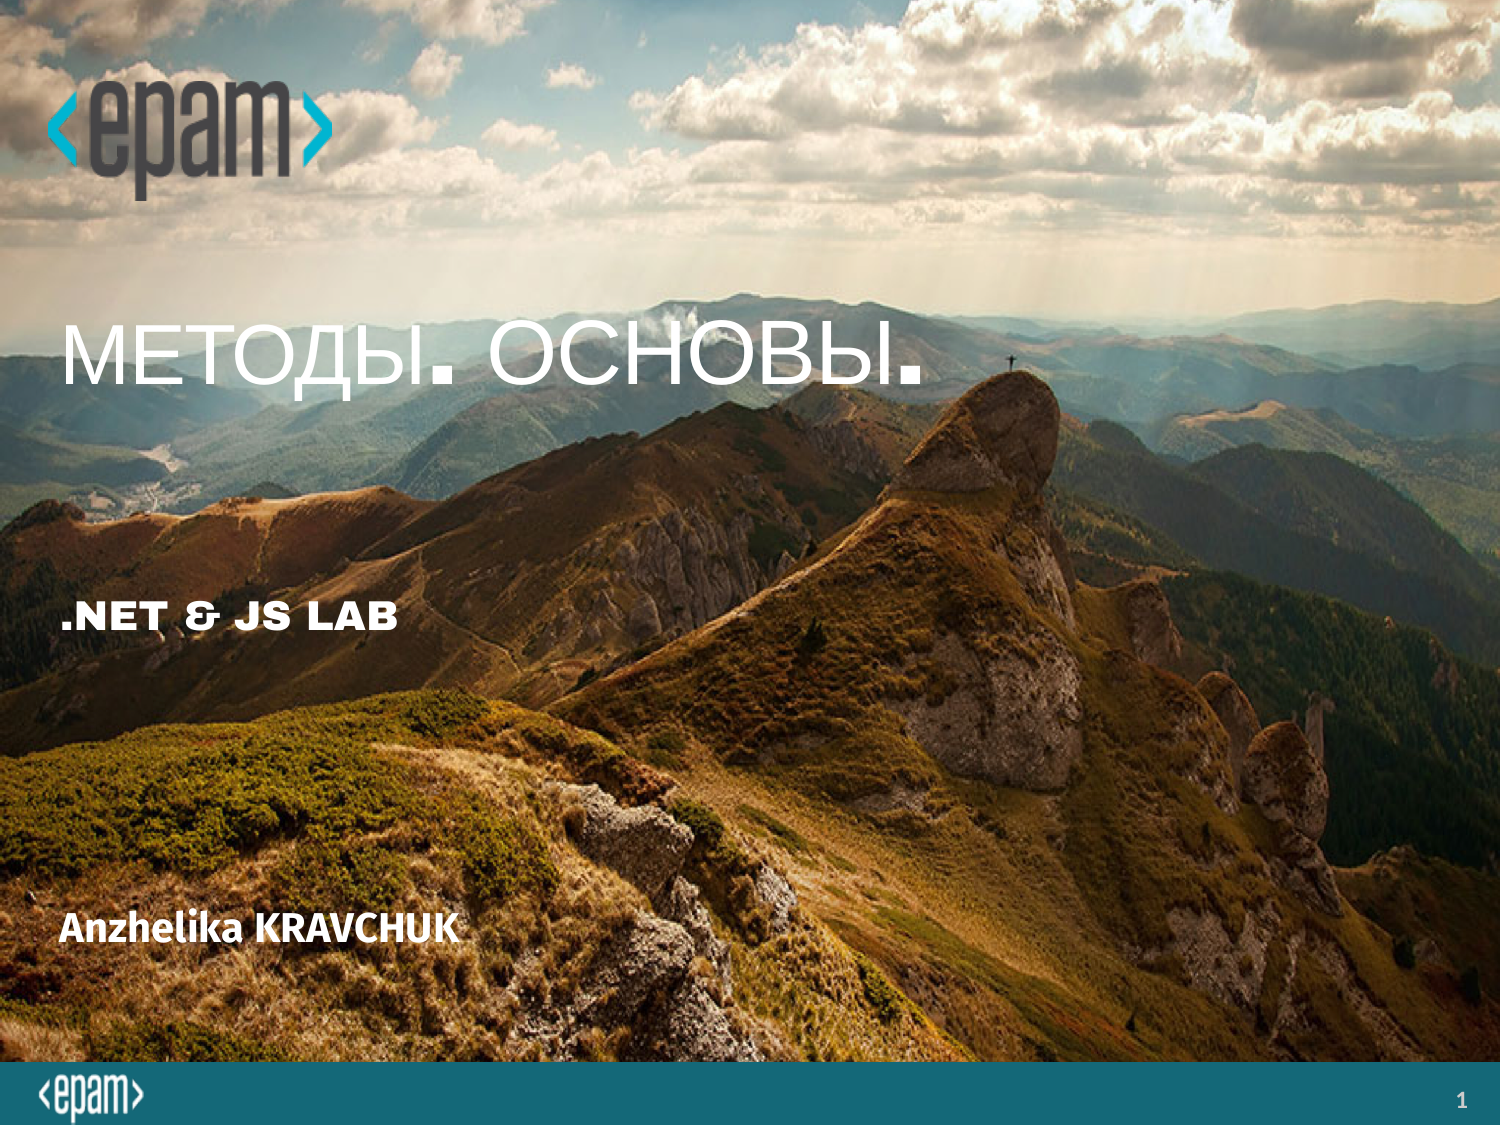

Методы. Основы.
.NET & JS Lab
Anzhelika KRAVCHUK